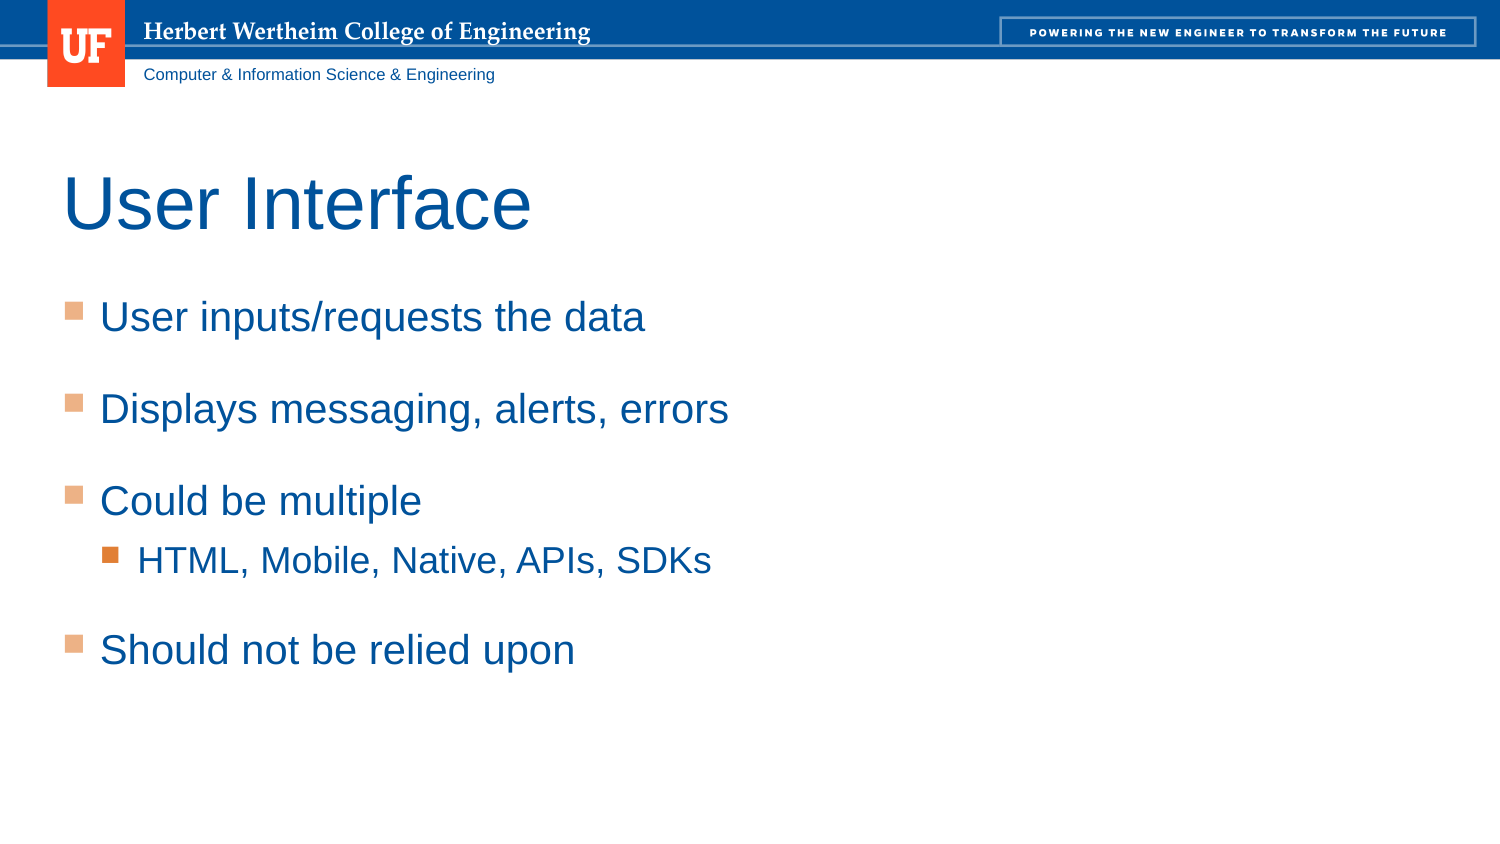

# User Interface
User inputs/requests the data
Displays messaging, alerts, errors
Could be multiple
HTML, Mobile, Native, APIs, SDKs
Should not be relied upon